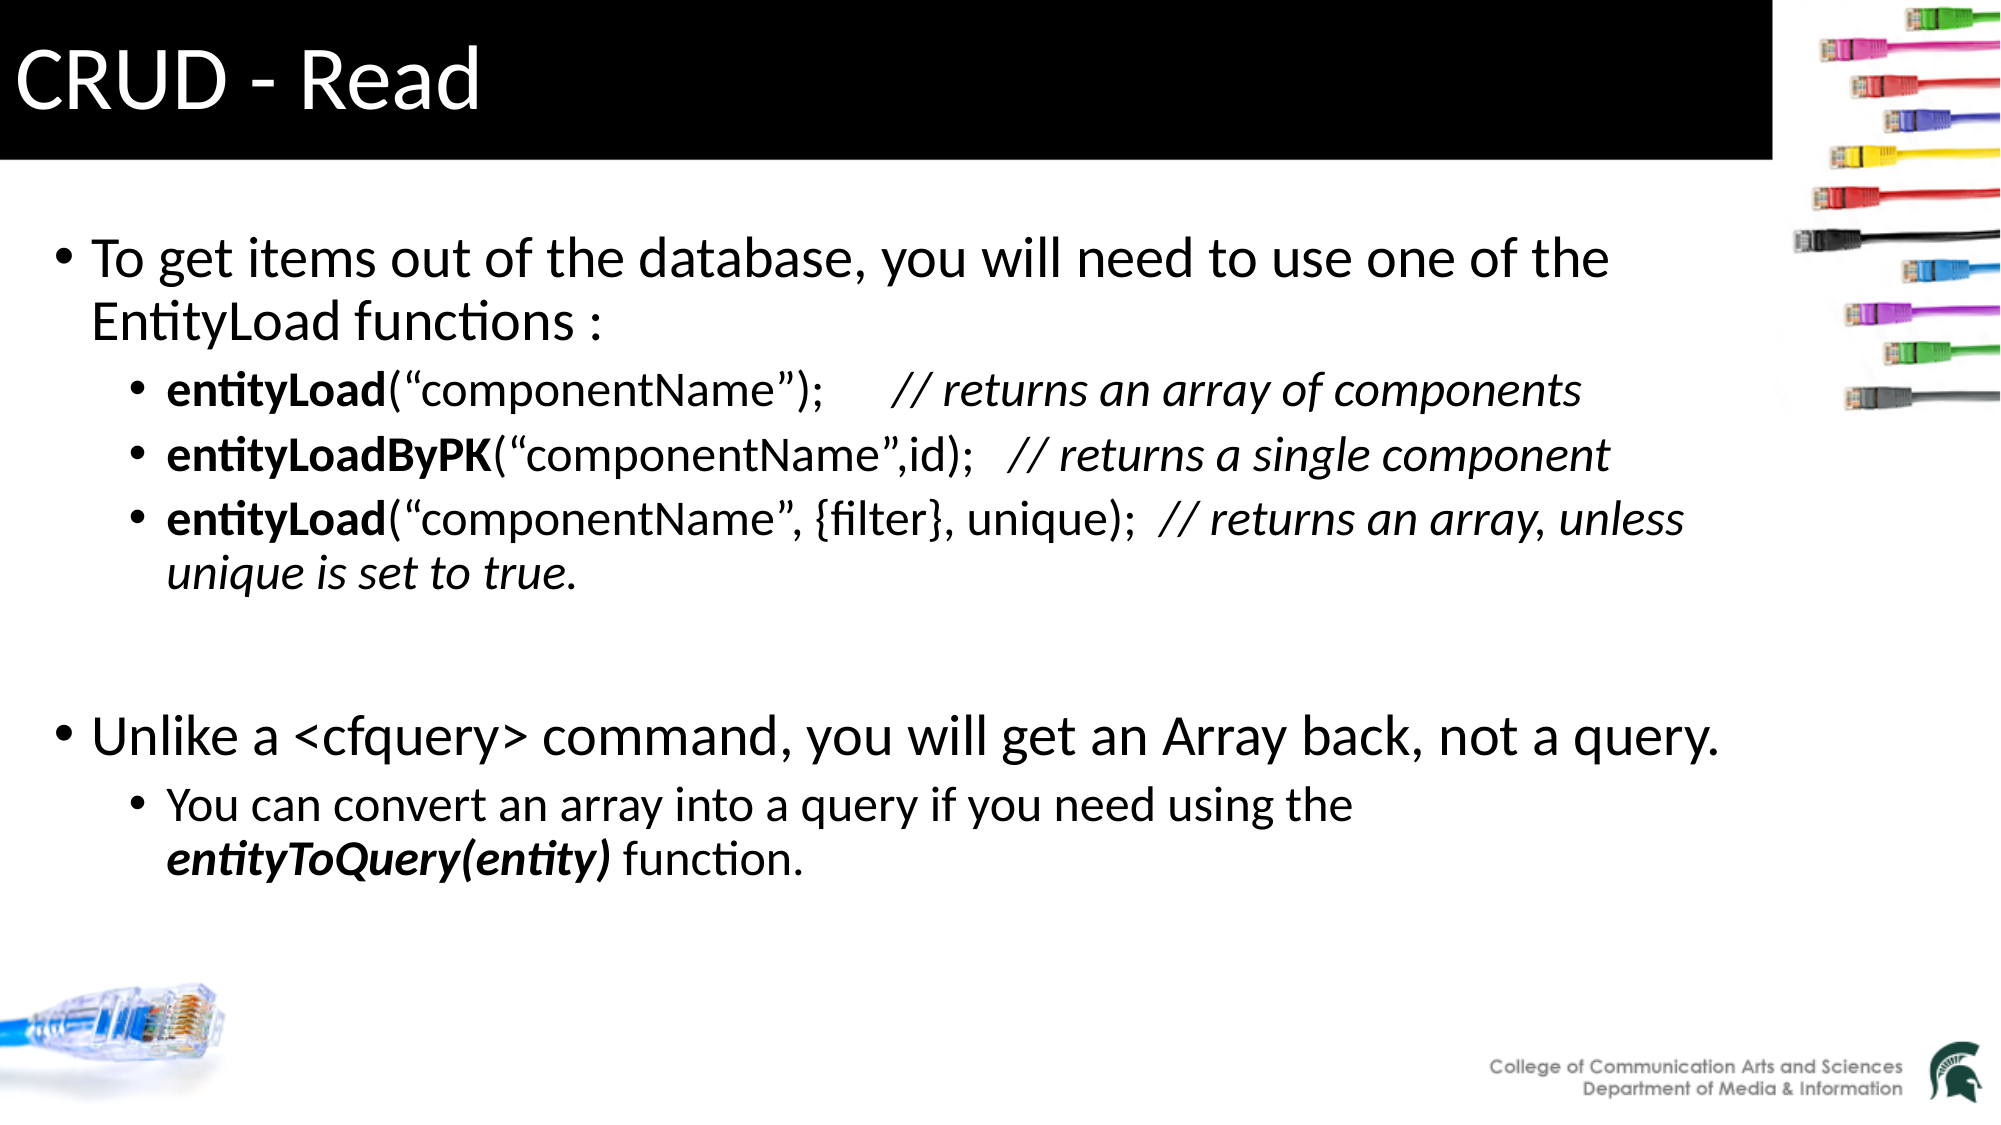

# CRUD - Read
To get items out of the database, you will need to use one of the EntityLoad functions :
entityLoad(“componentName”);      // returns an array of components
entityLoadByPK(“componentName”,id);   // returns a single component
entityLoad(“componentName”, {filter}, unique);  // returns an array, unless unique is set to true.

Unlike a <cfquery> command, you will get an Array back, not a query.
You can convert an array into a query if you need using the entityToQuery(entity) function.